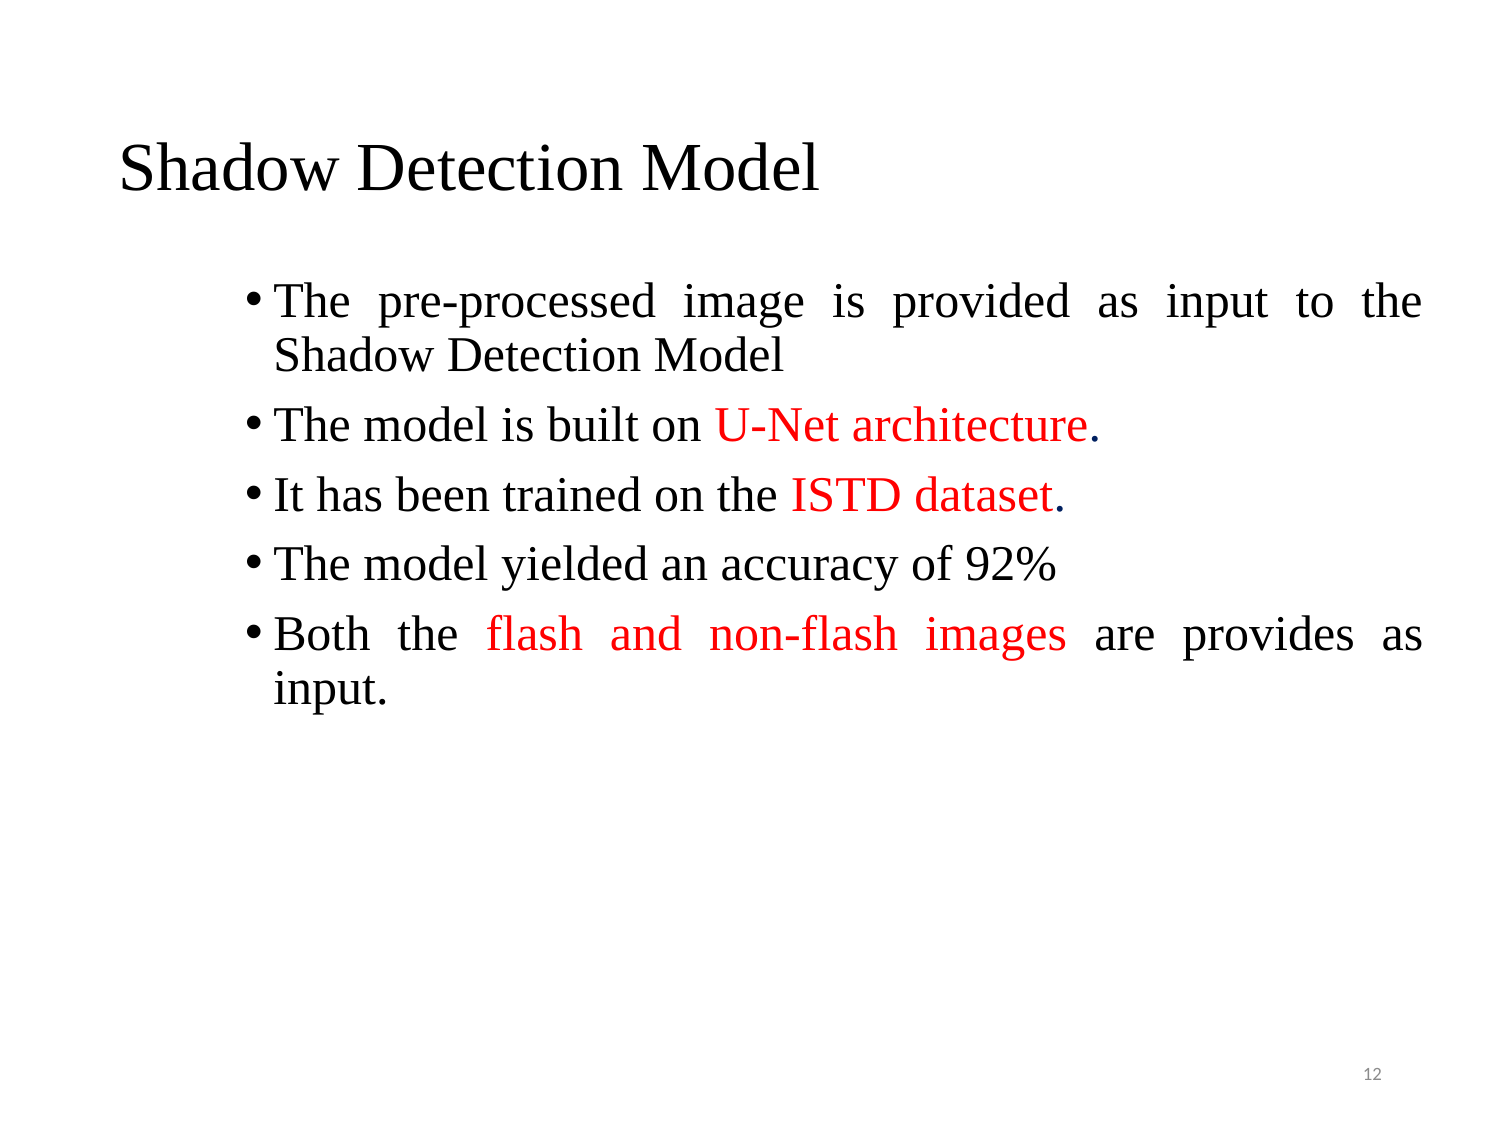

# Shadow Detection Model
The pre-processed image is provided as input to the Shadow Detection Model
The model is built on U-Net architecture.
It has been trained on the ISTD dataset.
The model yielded an accuracy of 92%
Both the flash and non-flash images are provides as input.
12